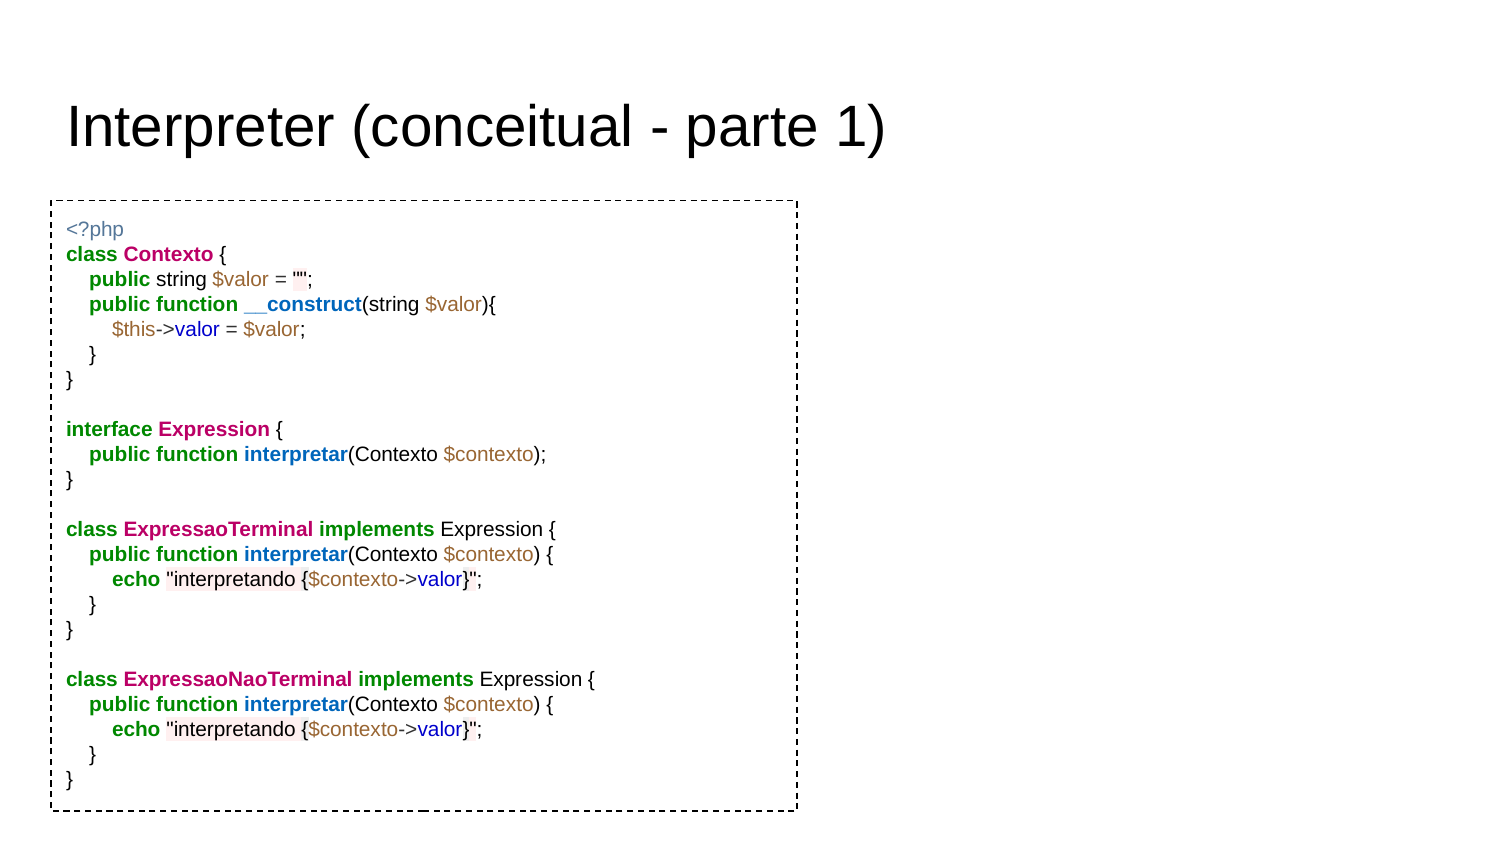

# Interpreter (conceitual - parte 1)
<?php
class Contexto {
    public string $valor = "";
    public function __construct(string $valor){
        $this->valor = $valor;
    }
}

interface Expression {
    public function interpretar(Contexto $contexto);
}

class ExpressaoTerminal implements Expression {
    public function interpretar(Contexto $contexto) {
        echo "interpretando {$contexto->valor}";
    }
}

class ExpressaoNaoTerminal implements Expression {
    public function interpretar(Contexto $contexto) {
        echo "interpretando {$contexto->valor}";
    }
}